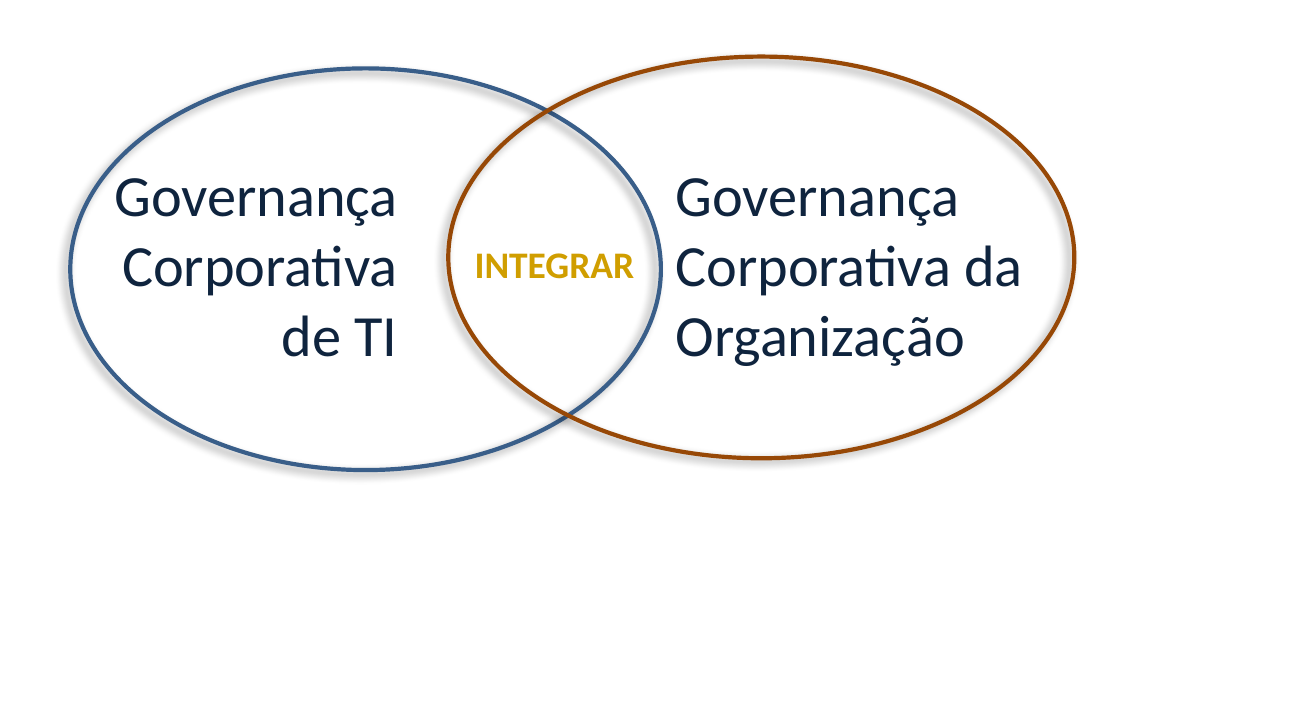

Governança Corporativa de TI
Governança Corporativa da Organização
INTEGRAR